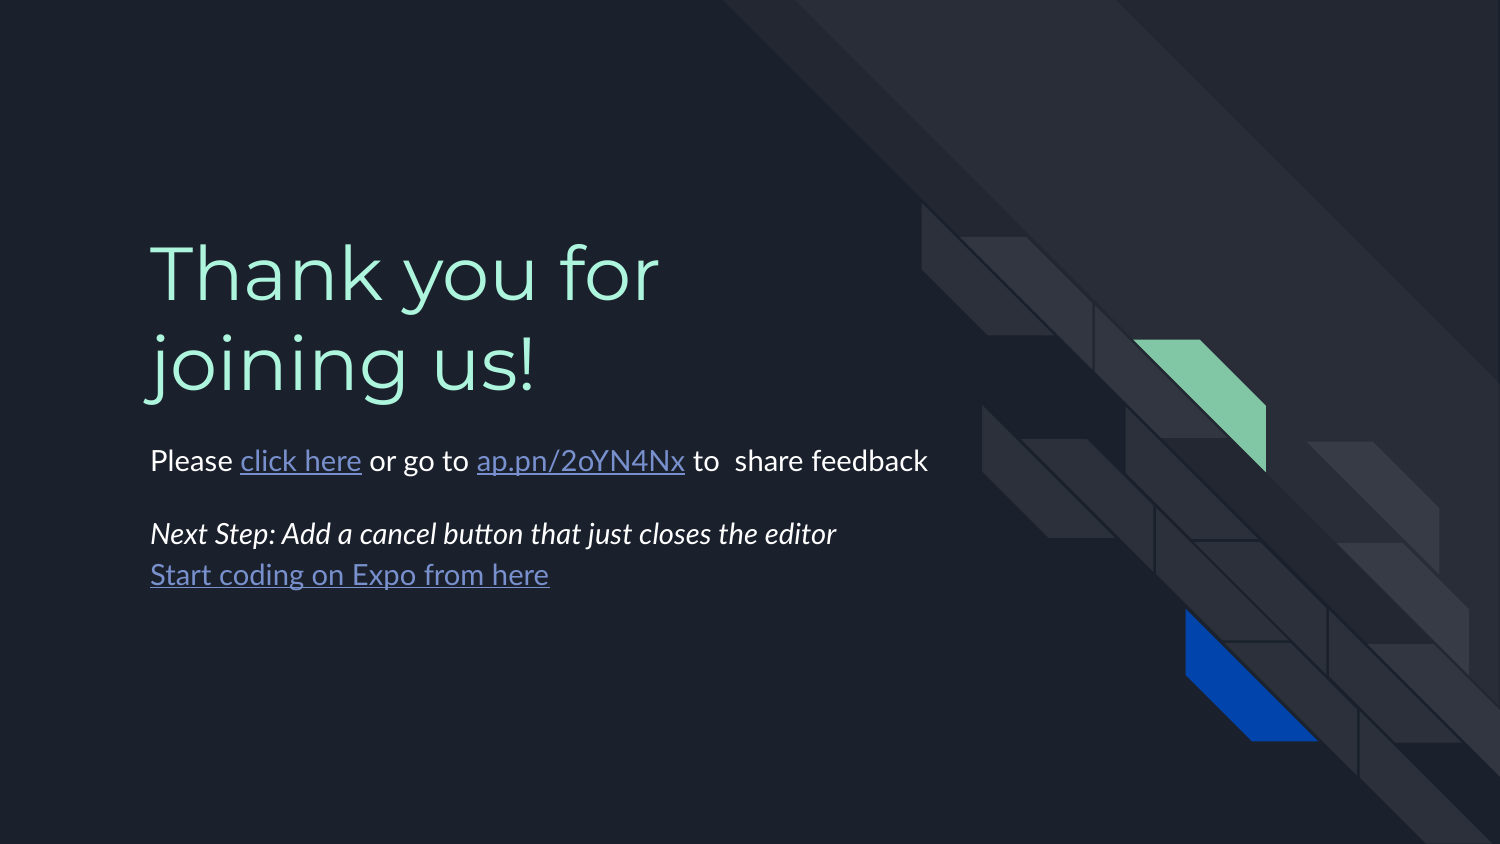

# Thank you for joining us!
Please click here or go to ap.pn/2oYN4Nx to  share feedback
Next Step: Add a cancel button that just closes the editor
Start coding on Expo from here